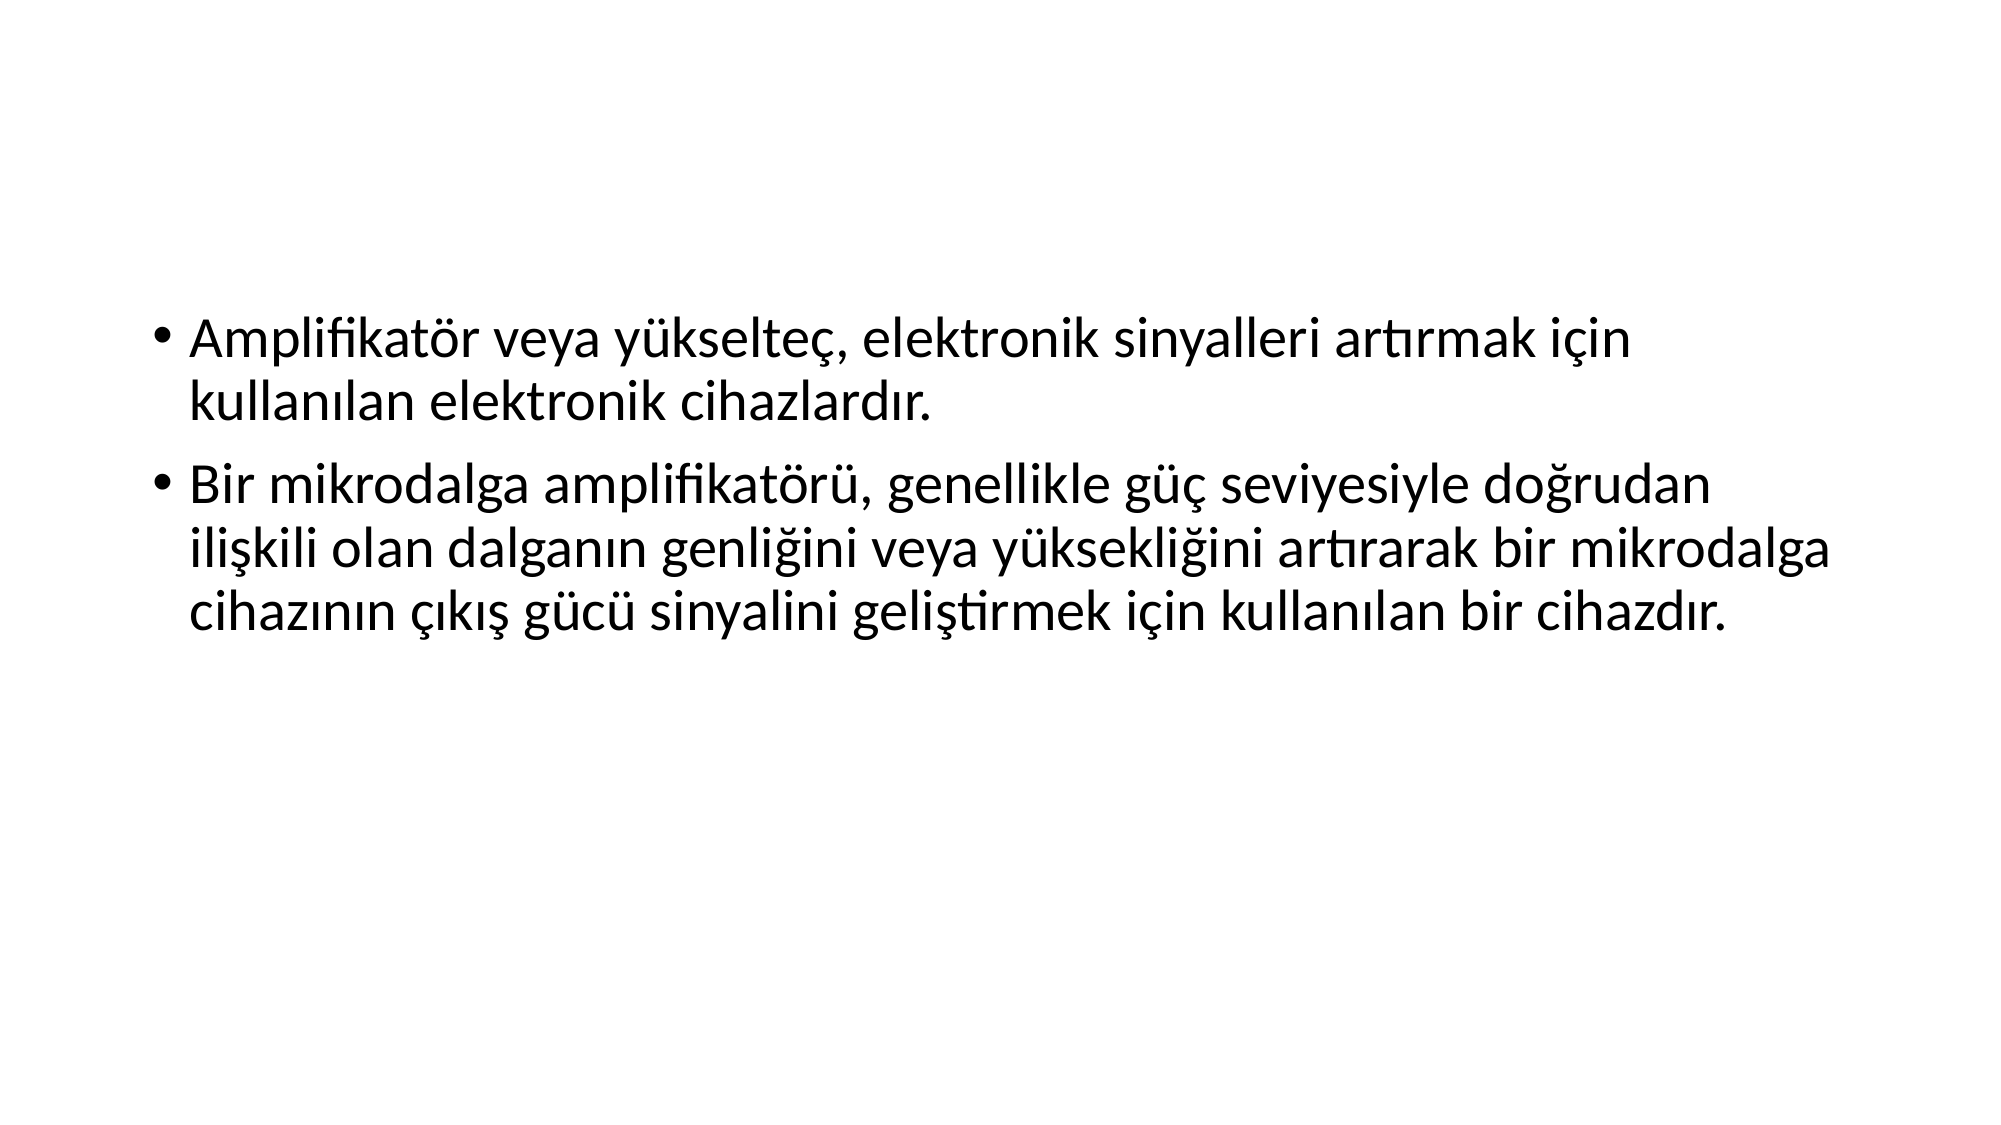

Amplifikatör veya yükselteç, elektronik sinyalleri artırmak için kullanılan elektronik cihazlardır.
Bir mikrodalga amplifikatörü, genellikle güç seviyesiyle doğrudan ilişkili olan dalganın genliğini veya yüksekliğini artırarak bir mikrodalga cihazının çıkış gücü sinyalini geliştirmek için kullanılan bir cihazdır.